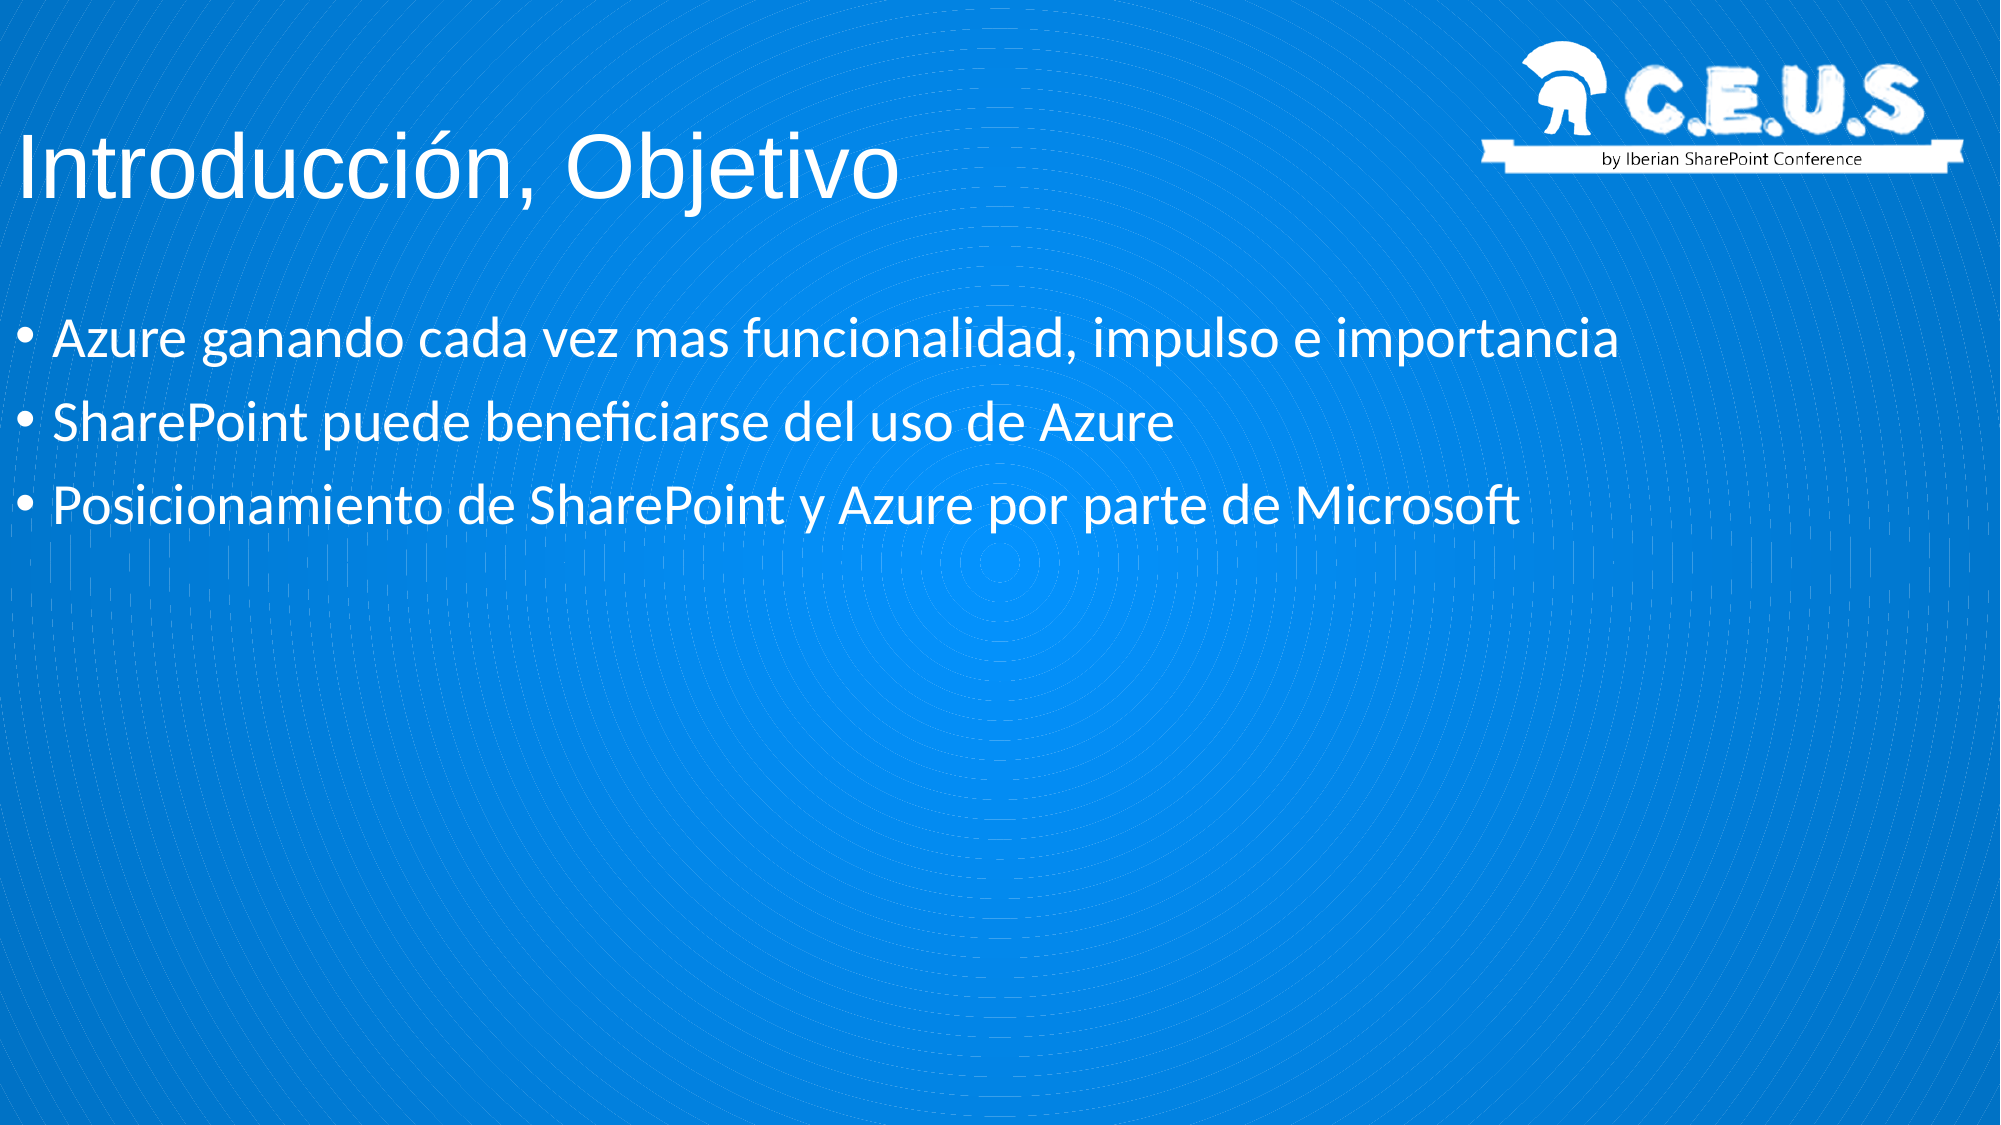

Introducción, Objetivo
Azure ganando cada vez mas funcionalidad, impulso e importancia
SharePoint puede beneficiarse del uso de Azure
Posicionamiento de SharePoint y Azure por parte de Microsoft